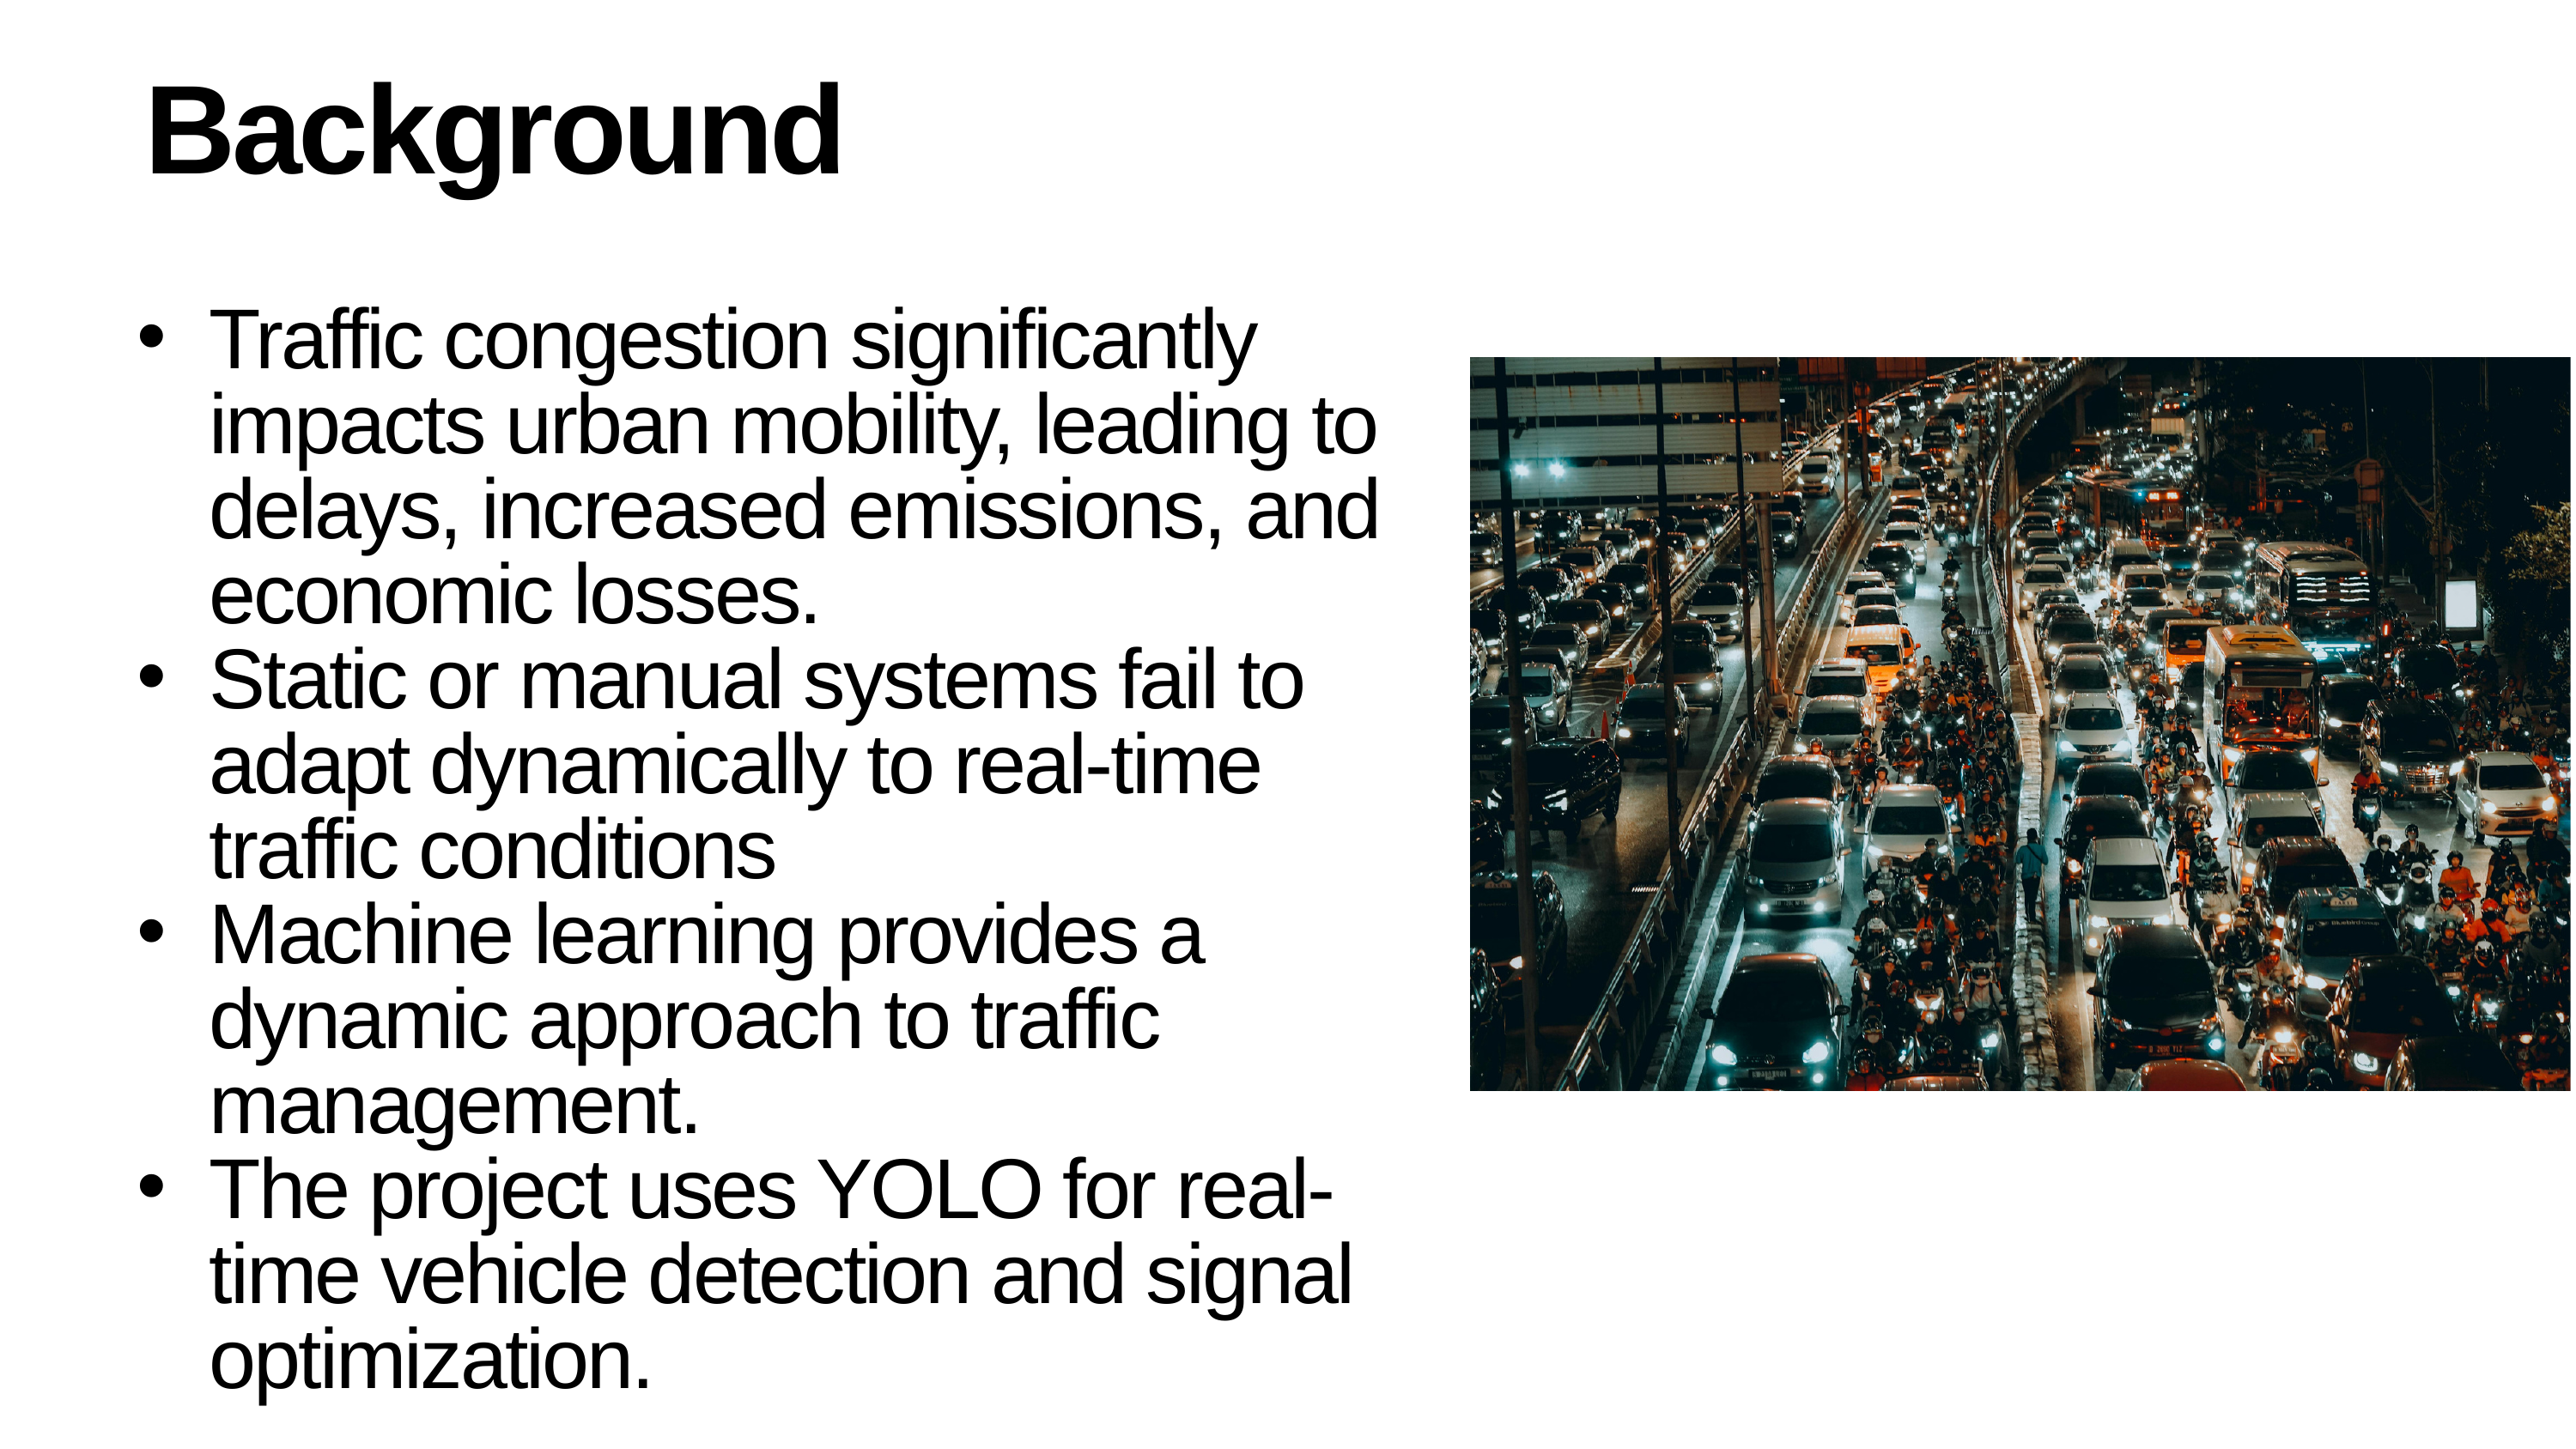

Background

Traffic congestion significantly impacts urban mobility, leading to delays, increased emissions, and economic losses.
Static or manual systems fail to adapt dynamically to real-time traffic conditions
Machine learning provides a dynamic approach to traffic management.
The project uses YOLO for real-time vehicle detection and signal optimization.